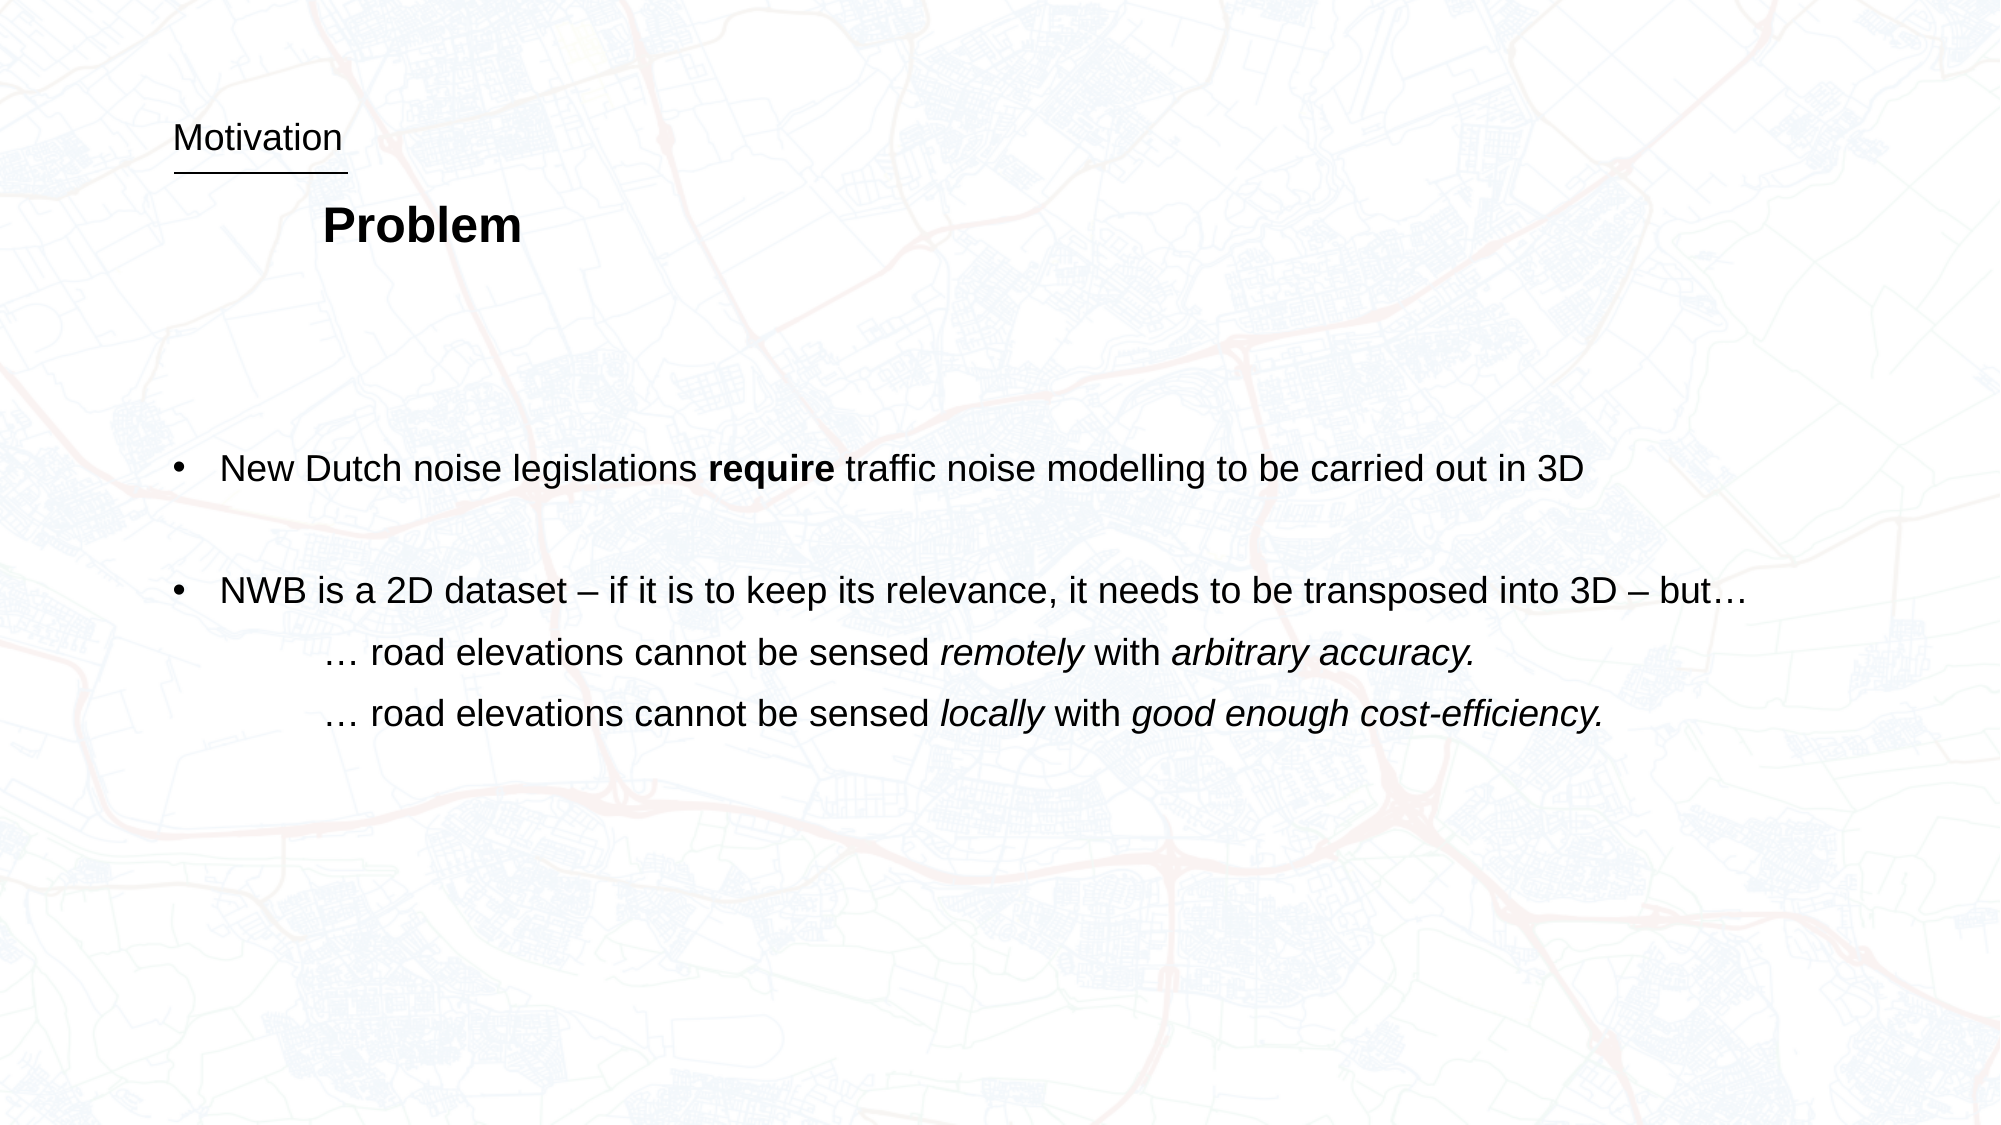

# Motivation Problem
New Dutch noise legislations require traffic noise modelling to be carried out in 3D

NWB is a 2D dataset – if it is to keep its relevance, it needs to be transposed into 3D – but…
	… road elevations cannot be sensed remotely with arbitrary accuracy.
	… road elevations cannot be sensed locally with good enough cost-efficiency.